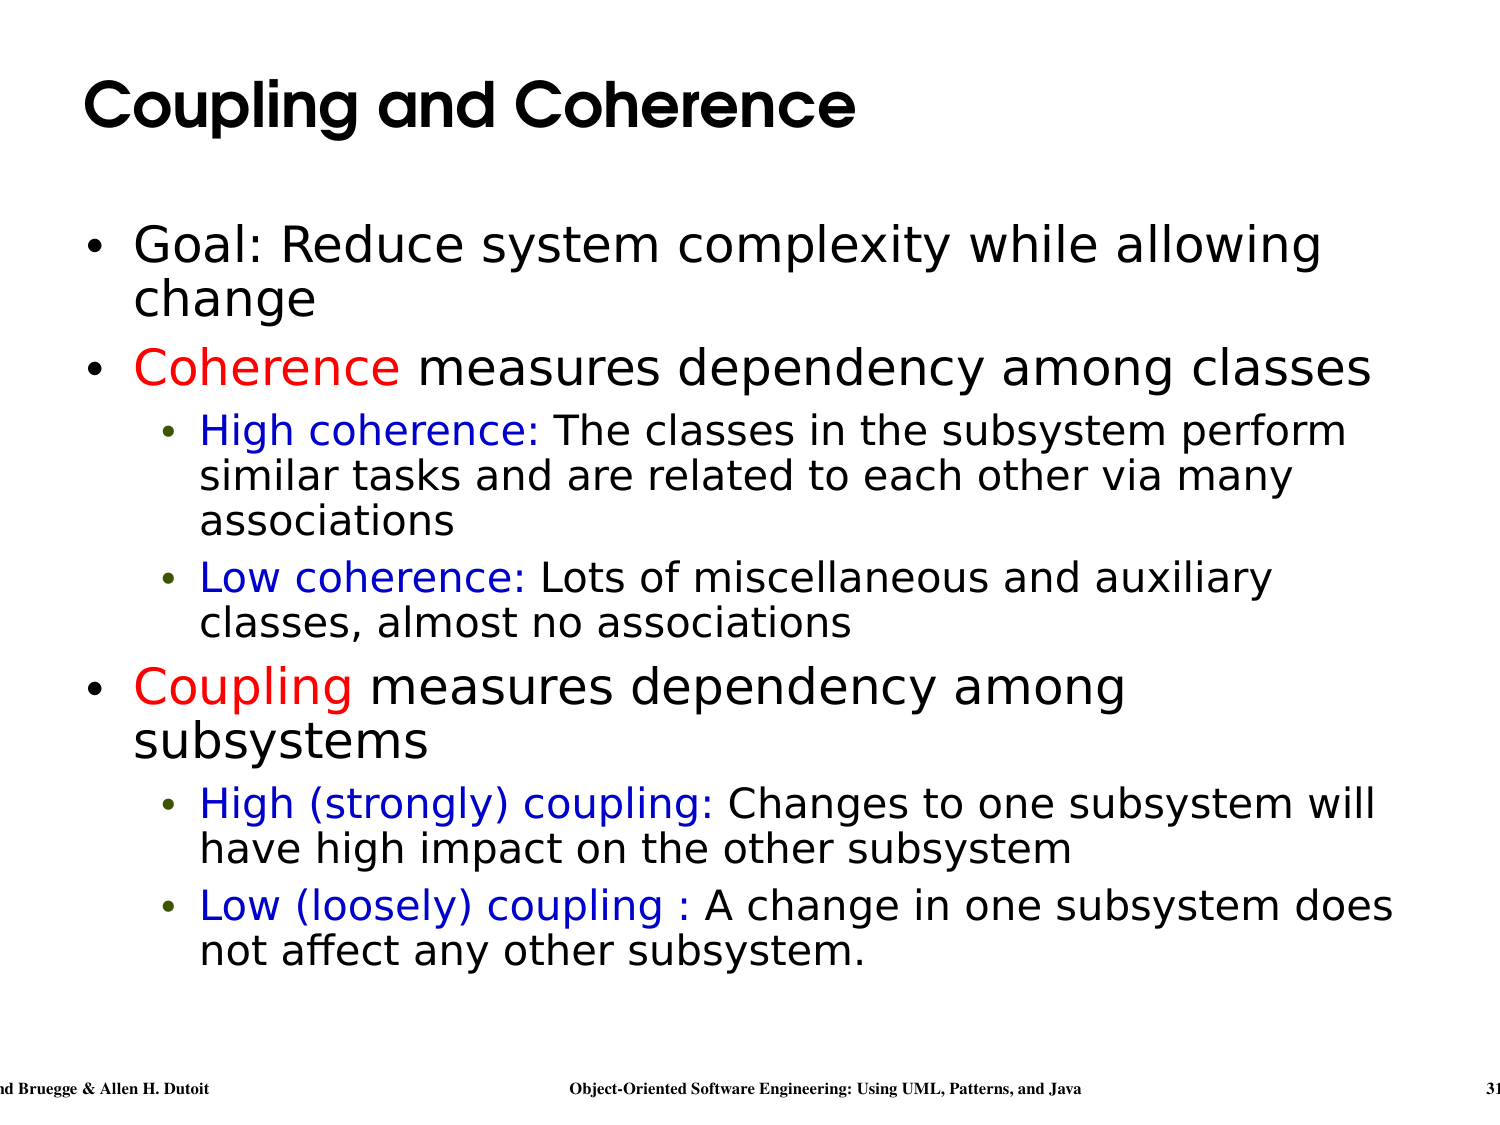

# Coupling and Coherence
Goal: Reduce system complexity while allowing change
Coherence measures dependency among classes
High coherence: The classes in the subsystem perform similar tasks and are related to each other via many associations
Low coherence: Lots of miscellaneous and auxiliary classes, almost no associations
Coupling measures dependency among subsystems
High (strongly) coupling: Changes to one subsystem will have high impact on the other subsystem
Low (loosely) coupling : A change in one subsystem does not affect any other subsystem.